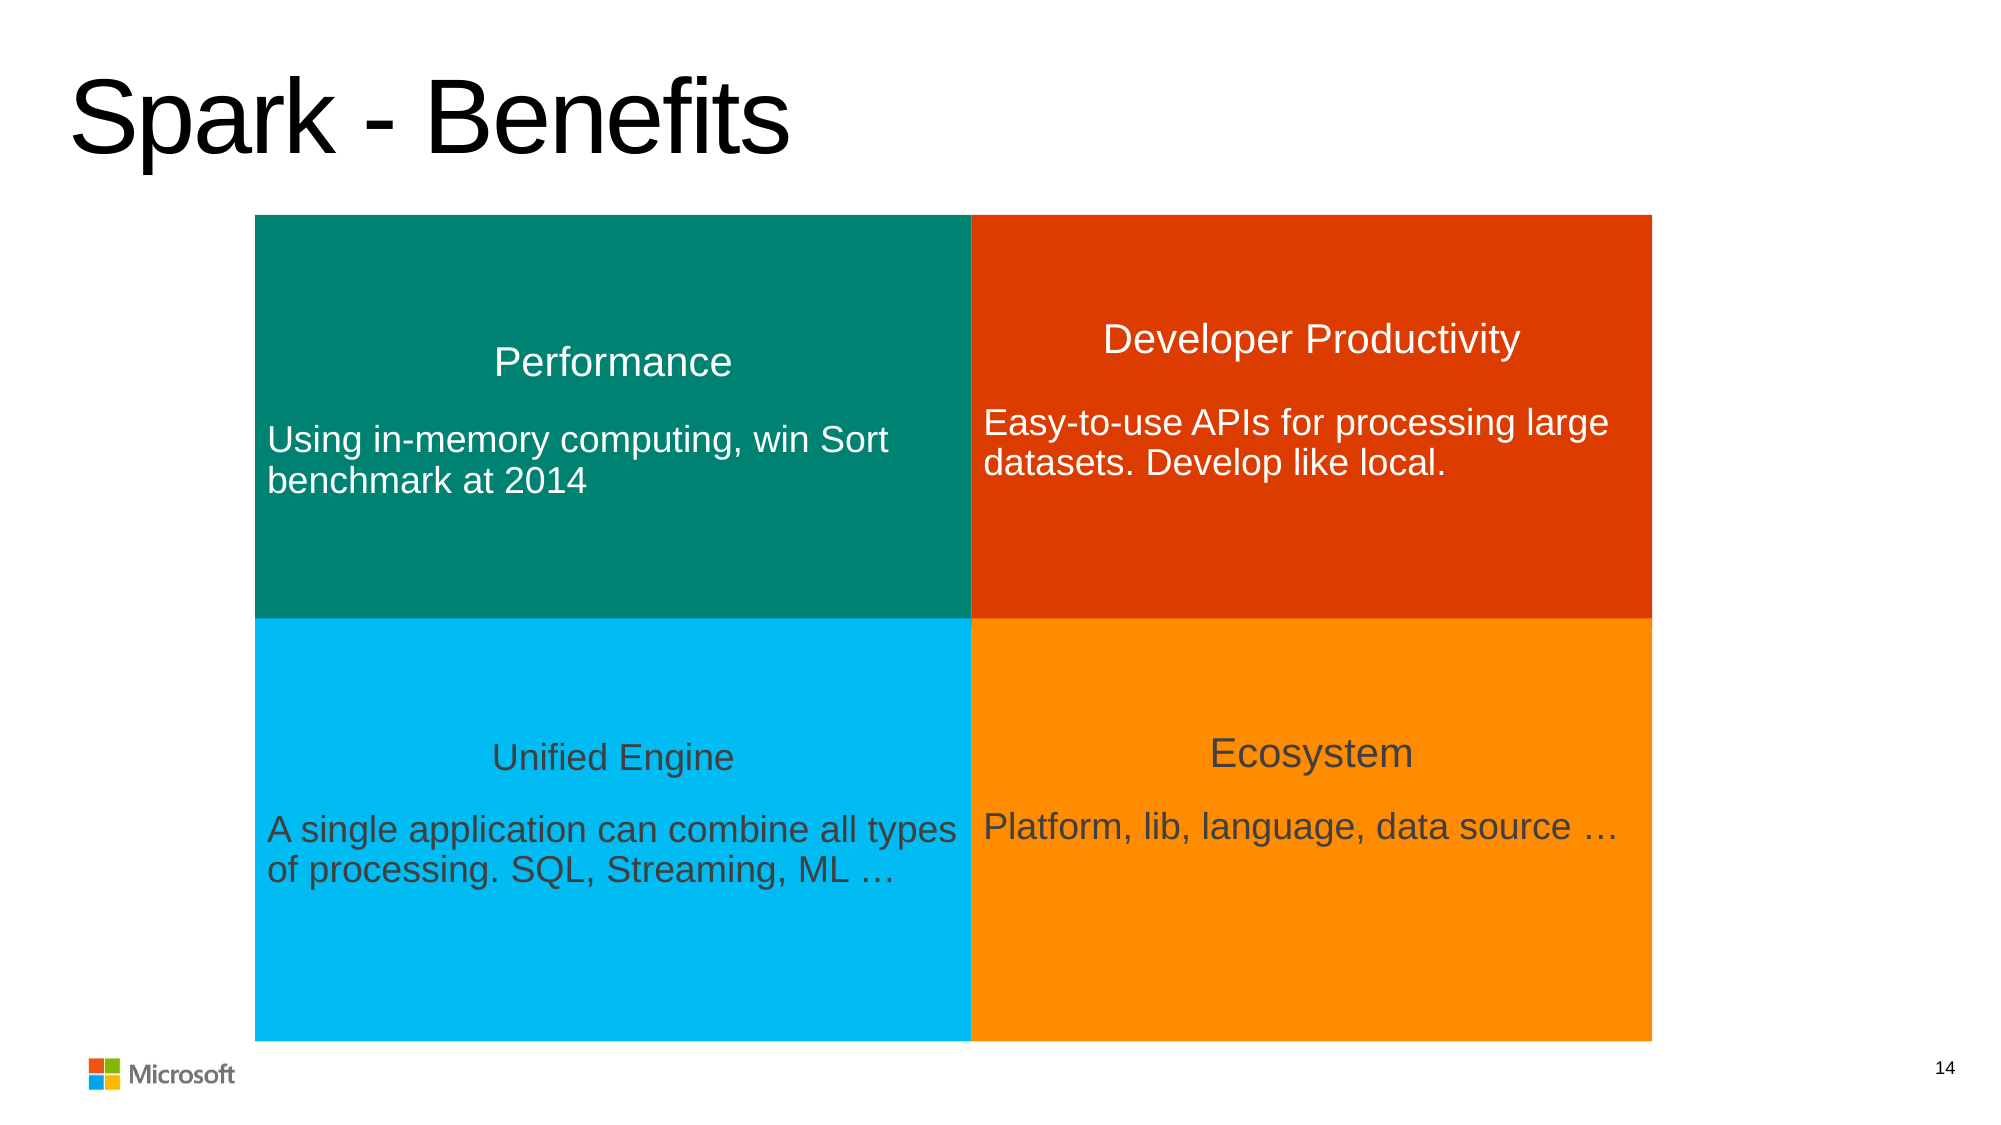

# Spark - Benefits
Performance

Using in-memory computing, win Sort benchmark at 2014
Developer Productivity

Easy-to-use APIs for processing large datasets. Develop like local.

Unified Engine

A single application can combine all types of processing. SQL, Streaming, ML …

Ecosystem

Platform, lib, language, data source …

14